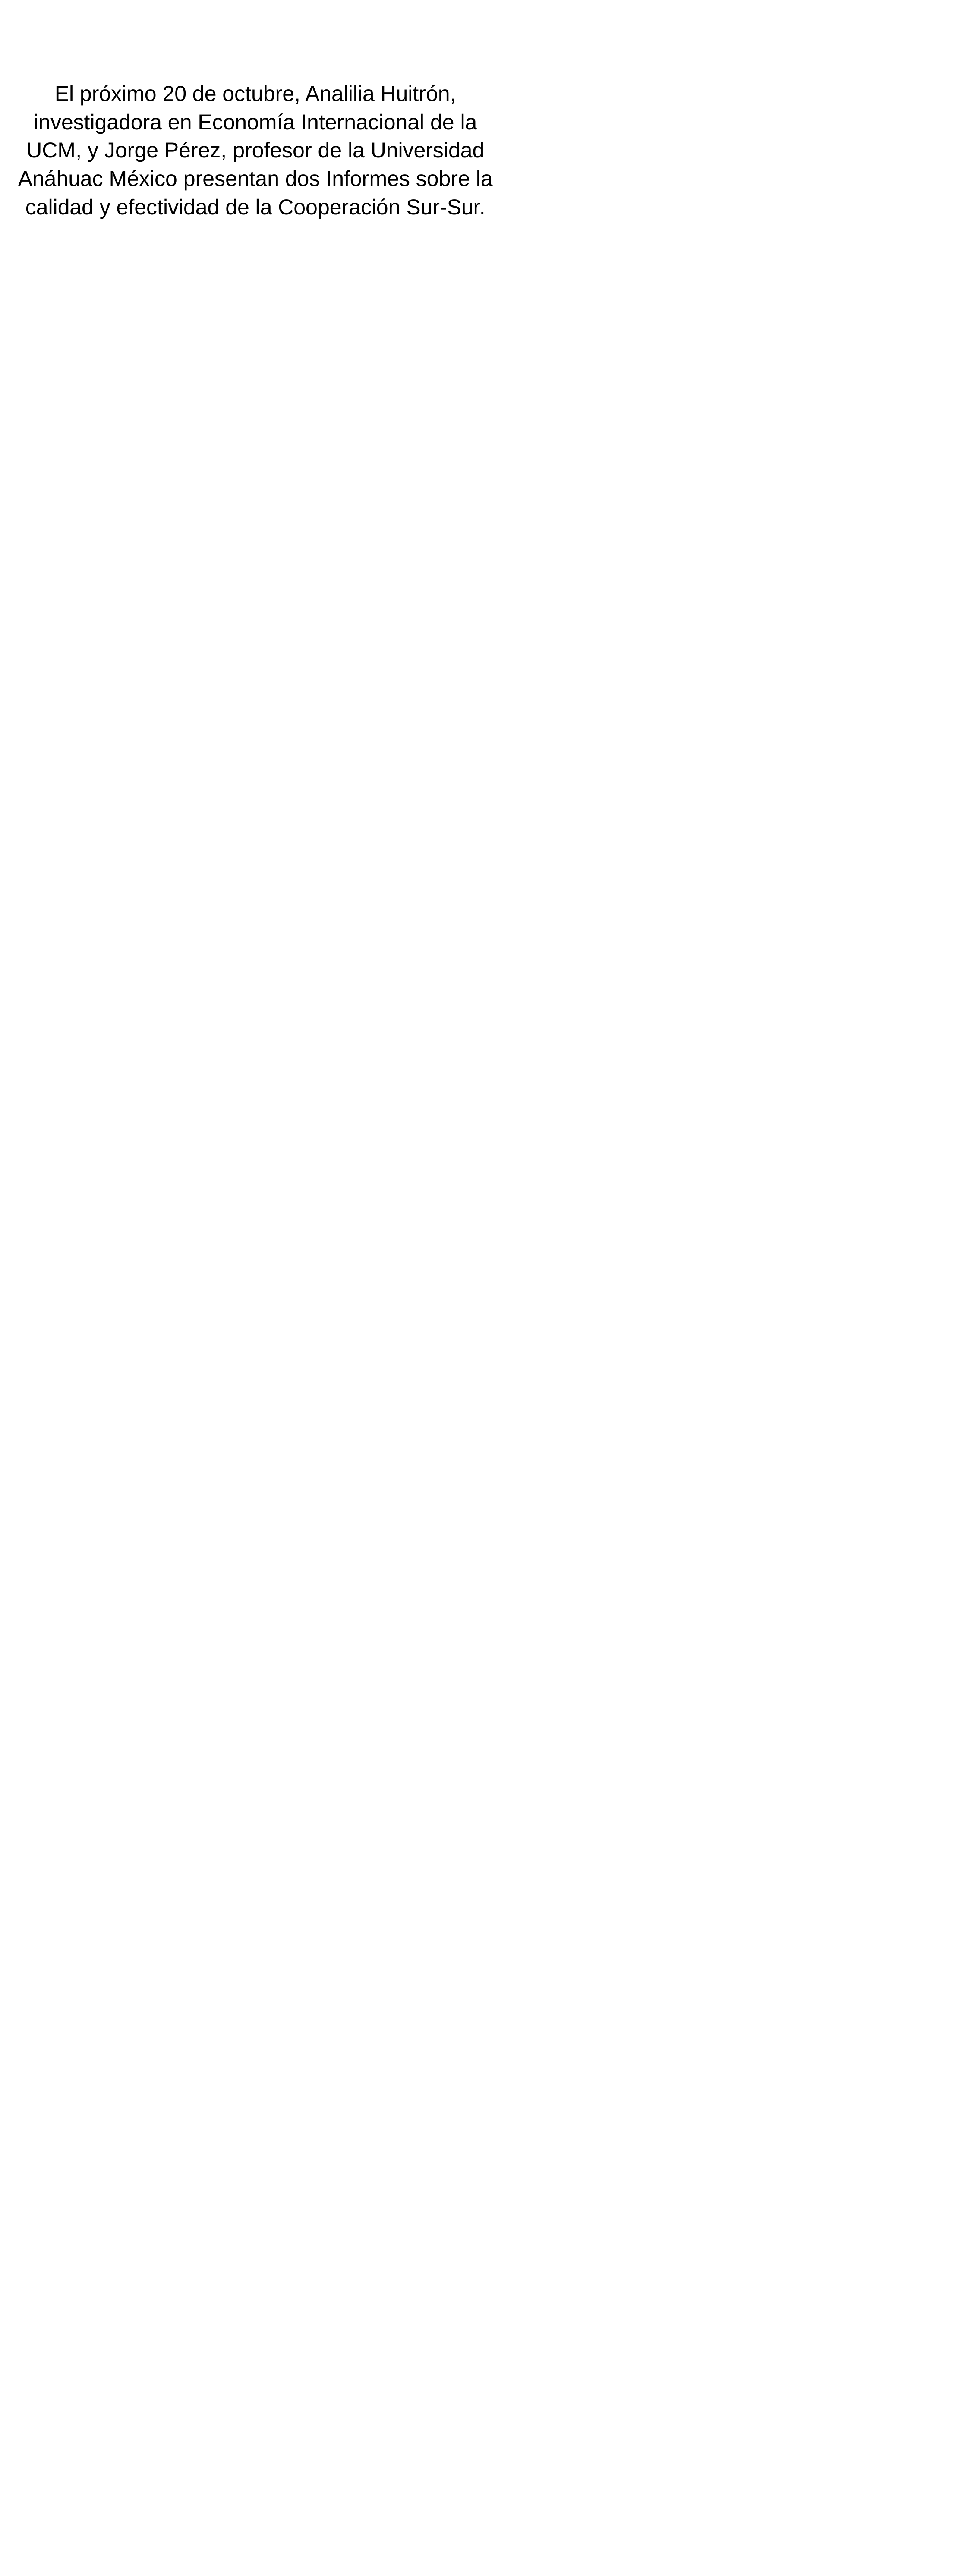

El próximo 20 de octubre, Analilia Huitrón, investigadora en Economía Internacional de la UCM, y Jorge Pérez, profesor de la Universidad Anáhuac México presentan dos Informes sobre la calidad y efectividad de la Cooperación Sur-Sur.